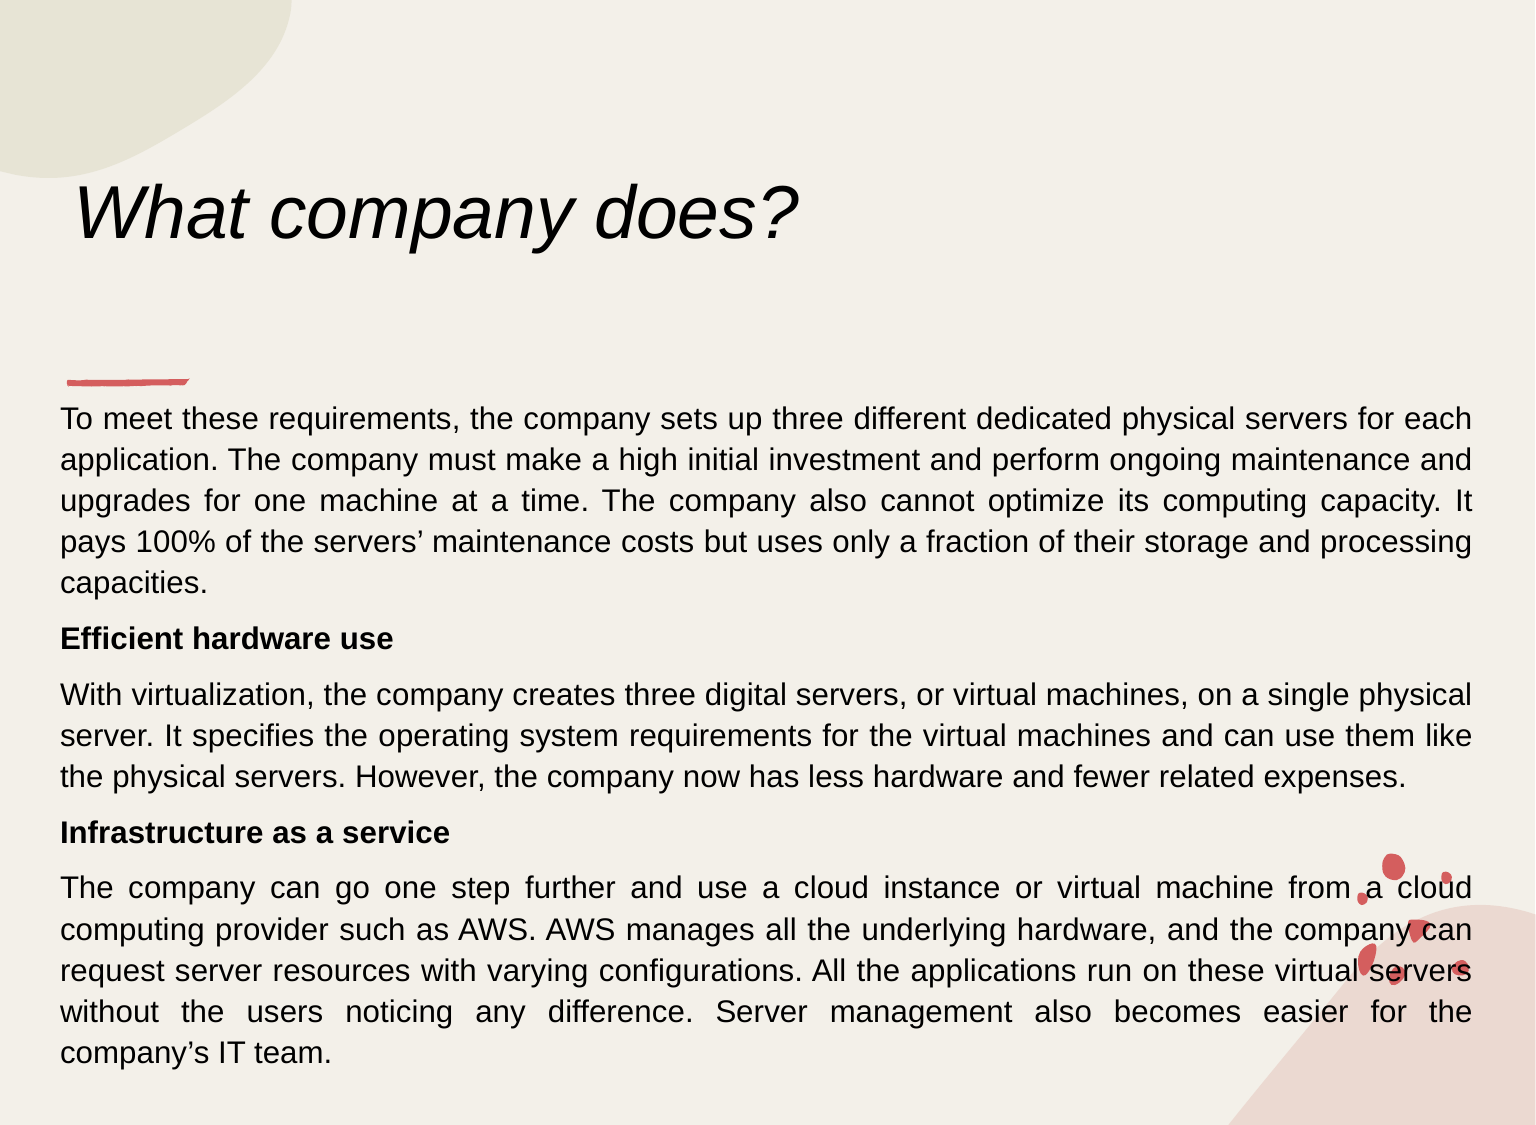

# What company does?
To meet these requirements, the company sets up three different dedicated physical servers for each application. The company must make a high initial investment and perform ongoing maintenance and upgrades for one machine at a time. The company also cannot optimize its computing capacity. It pays 100% of the servers’ maintenance costs but uses only a fraction of their storage and processing capacities.
Efficient hardware use
With virtualization, the company creates three digital servers, or virtual machines, on a single physical server. It specifies the operating system requirements for the virtual machines and can use them like the physical servers. However, the company now has less hardware and fewer related expenses.
Infrastructure as a service
The company can go one step further and use a cloud instance or virtual machine from a cloud computing provider such as AWS. AWS manages all the underlying hardware, and the company can request server resources with varying configurations. All the applications run on these virtual servers without the users noticing any difference. Server management also becomes easier for the company’s IT team.